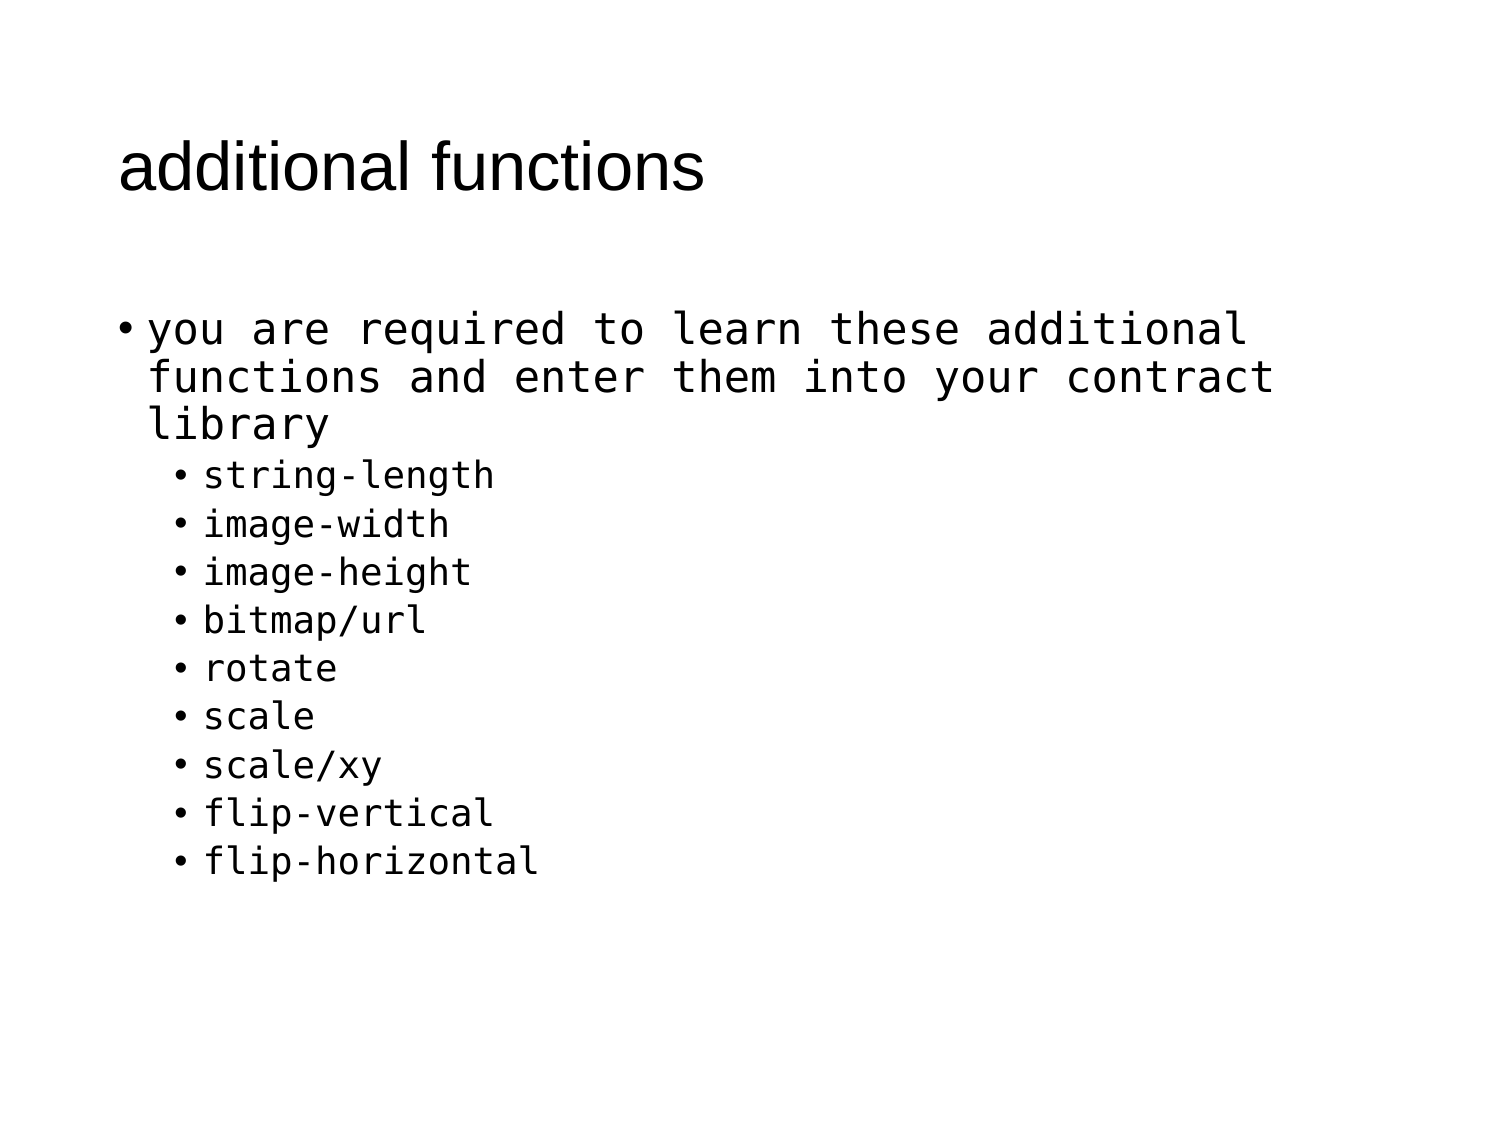

# additional functions
you are required to learn these additional functions and enter them into your contract library
string-length
image-width
image-height
bitmap/url
rotate
scale
scale/xy
flip-vertical
flip-horizontal